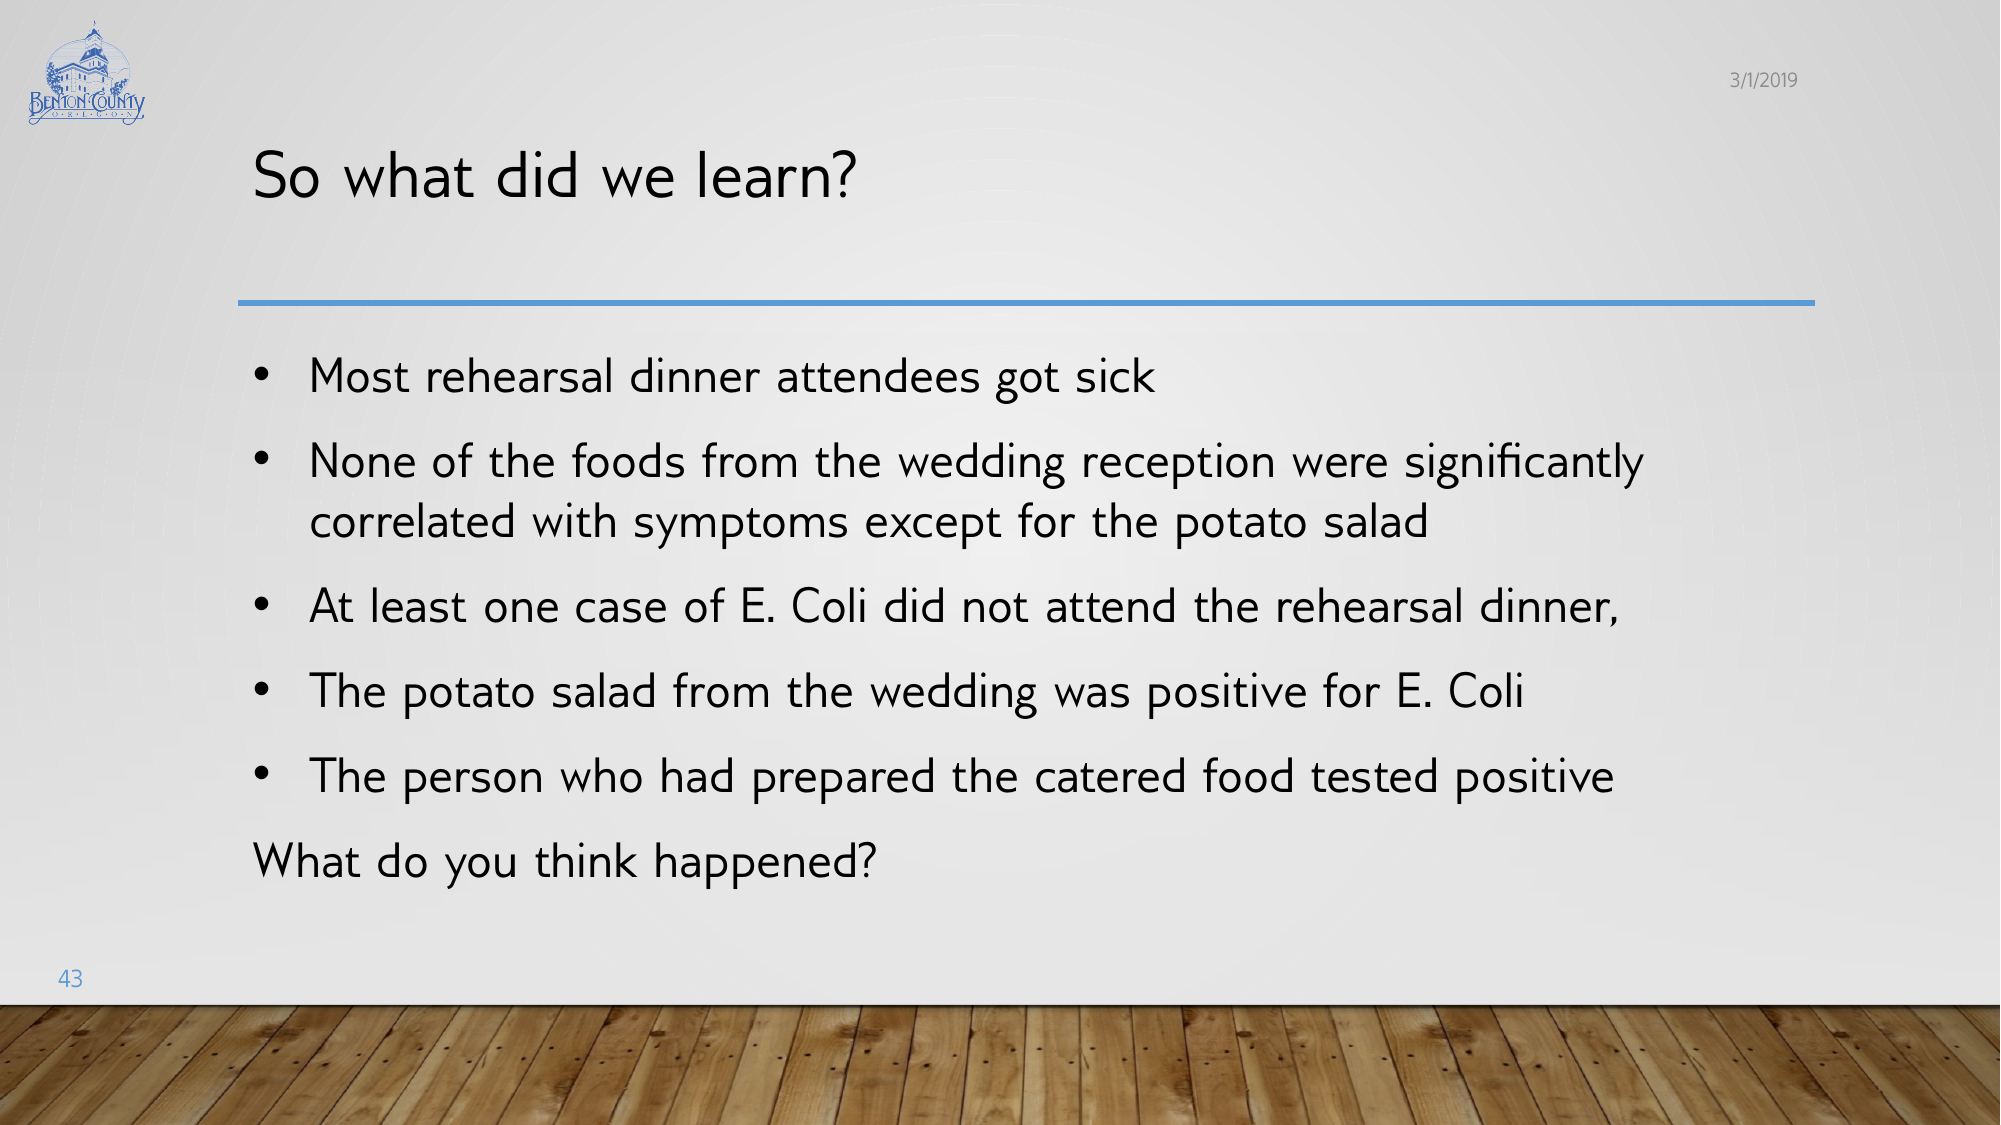

3/1/2019
# So what did we learn?
Most rehearsal dinner attendees got sick
None of the foods from the wedding reception were significantly correlated with symptoms except for the potato salad
At least one case of E. Coli did not attend the rehearsal dinner,
The potato salad from the wedding was positive for E. Coli
The person who had prepared the catered food tested positive
What do you think happened?
43